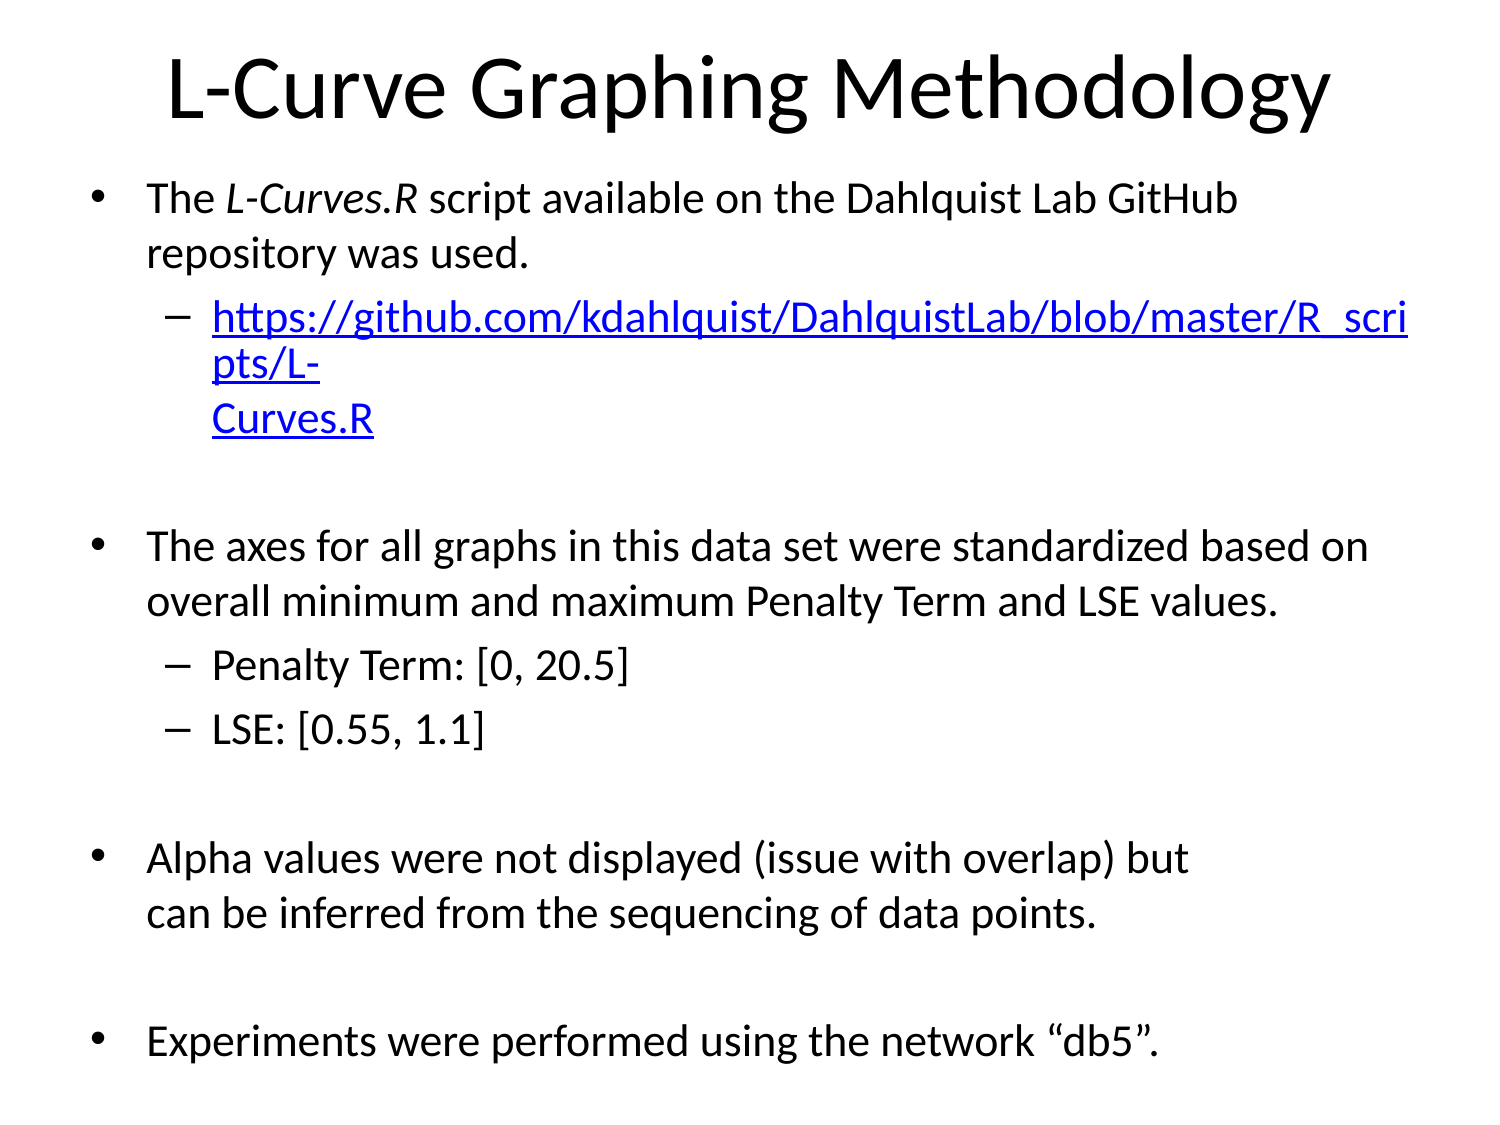

# L-Curve Graphing Methodology
The L-Curves.R script available on the Dahlquist Lab GitHub repository was used.
https://github.com/kdahlquist/DahlquistLab/blob/master/R_scripts/L-Curves.R

The axes for all graphs in this data set were standardized based on overall minimum and maximum Penalty Term and LSE values.
Penalty Term: [0, 20.5]
LSE: [0.55, 1.1]

Alpha values were not displayed (issue with overlap) but                can be inferred from the sequencing of data points.

Experiments were performed using the network “db5”.